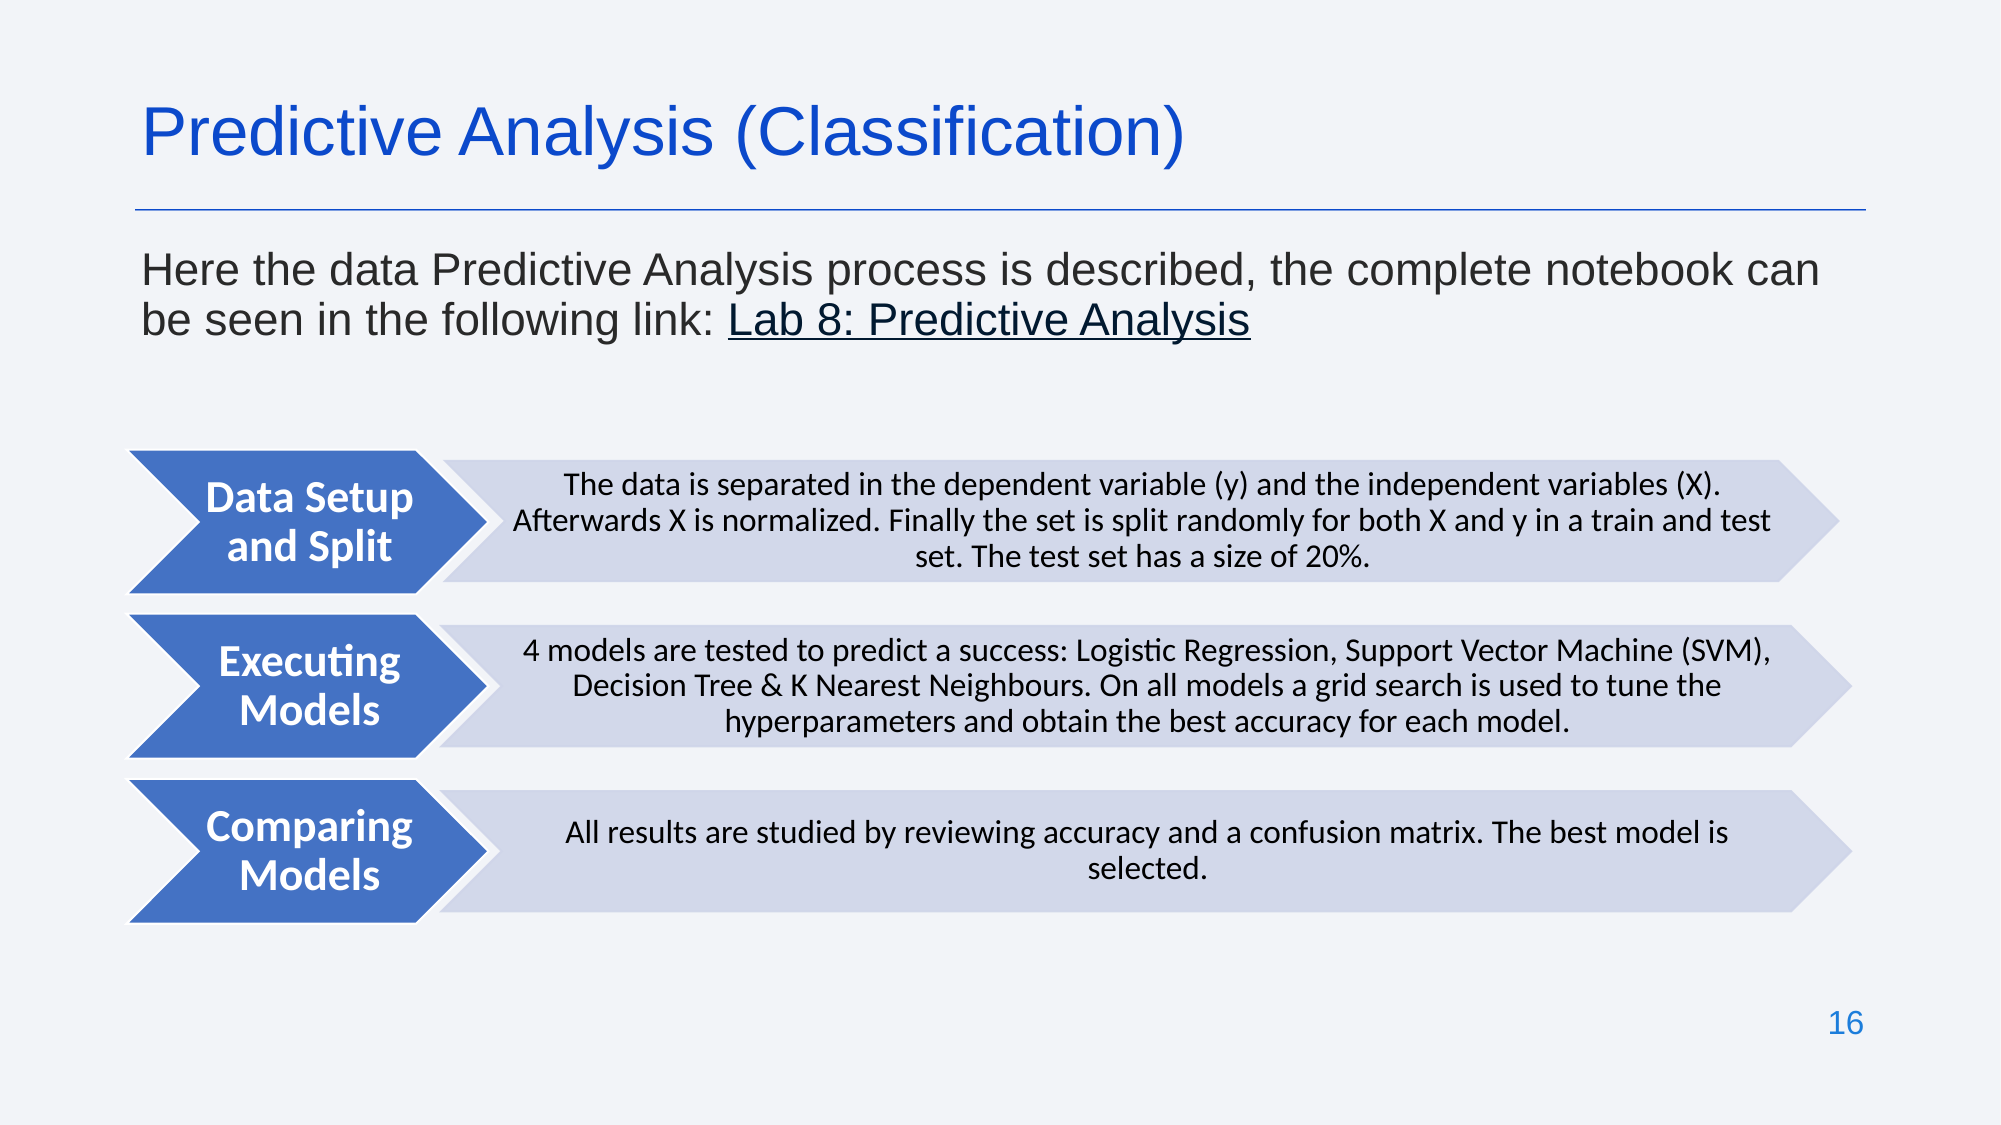

Predictive Analysis (Classification)
Here the data Predictive Analysis process is described, the complete notebook can be seen in the following link: Lab 8: Predictive Analysis
Data Setup and Split
The data is separated in the dependent variable (y) and the independent variables (X). Afterwards X is normalized. Finally the set is split randomly for both X and y in a train and test set. The test set has a size of 20%.
Executing Models
4 models are tested to predict a success: Logistic Regression, Support Vector Machine (SVM), Decision Tree & K Nearest Neighbours. On all models a grid search is used to tune the hyperparameters and obtain the best accuracy for each model.
Comparing Models
All results are studied by reviewing accuracy and a confusion matrix. The best model is selected.
16